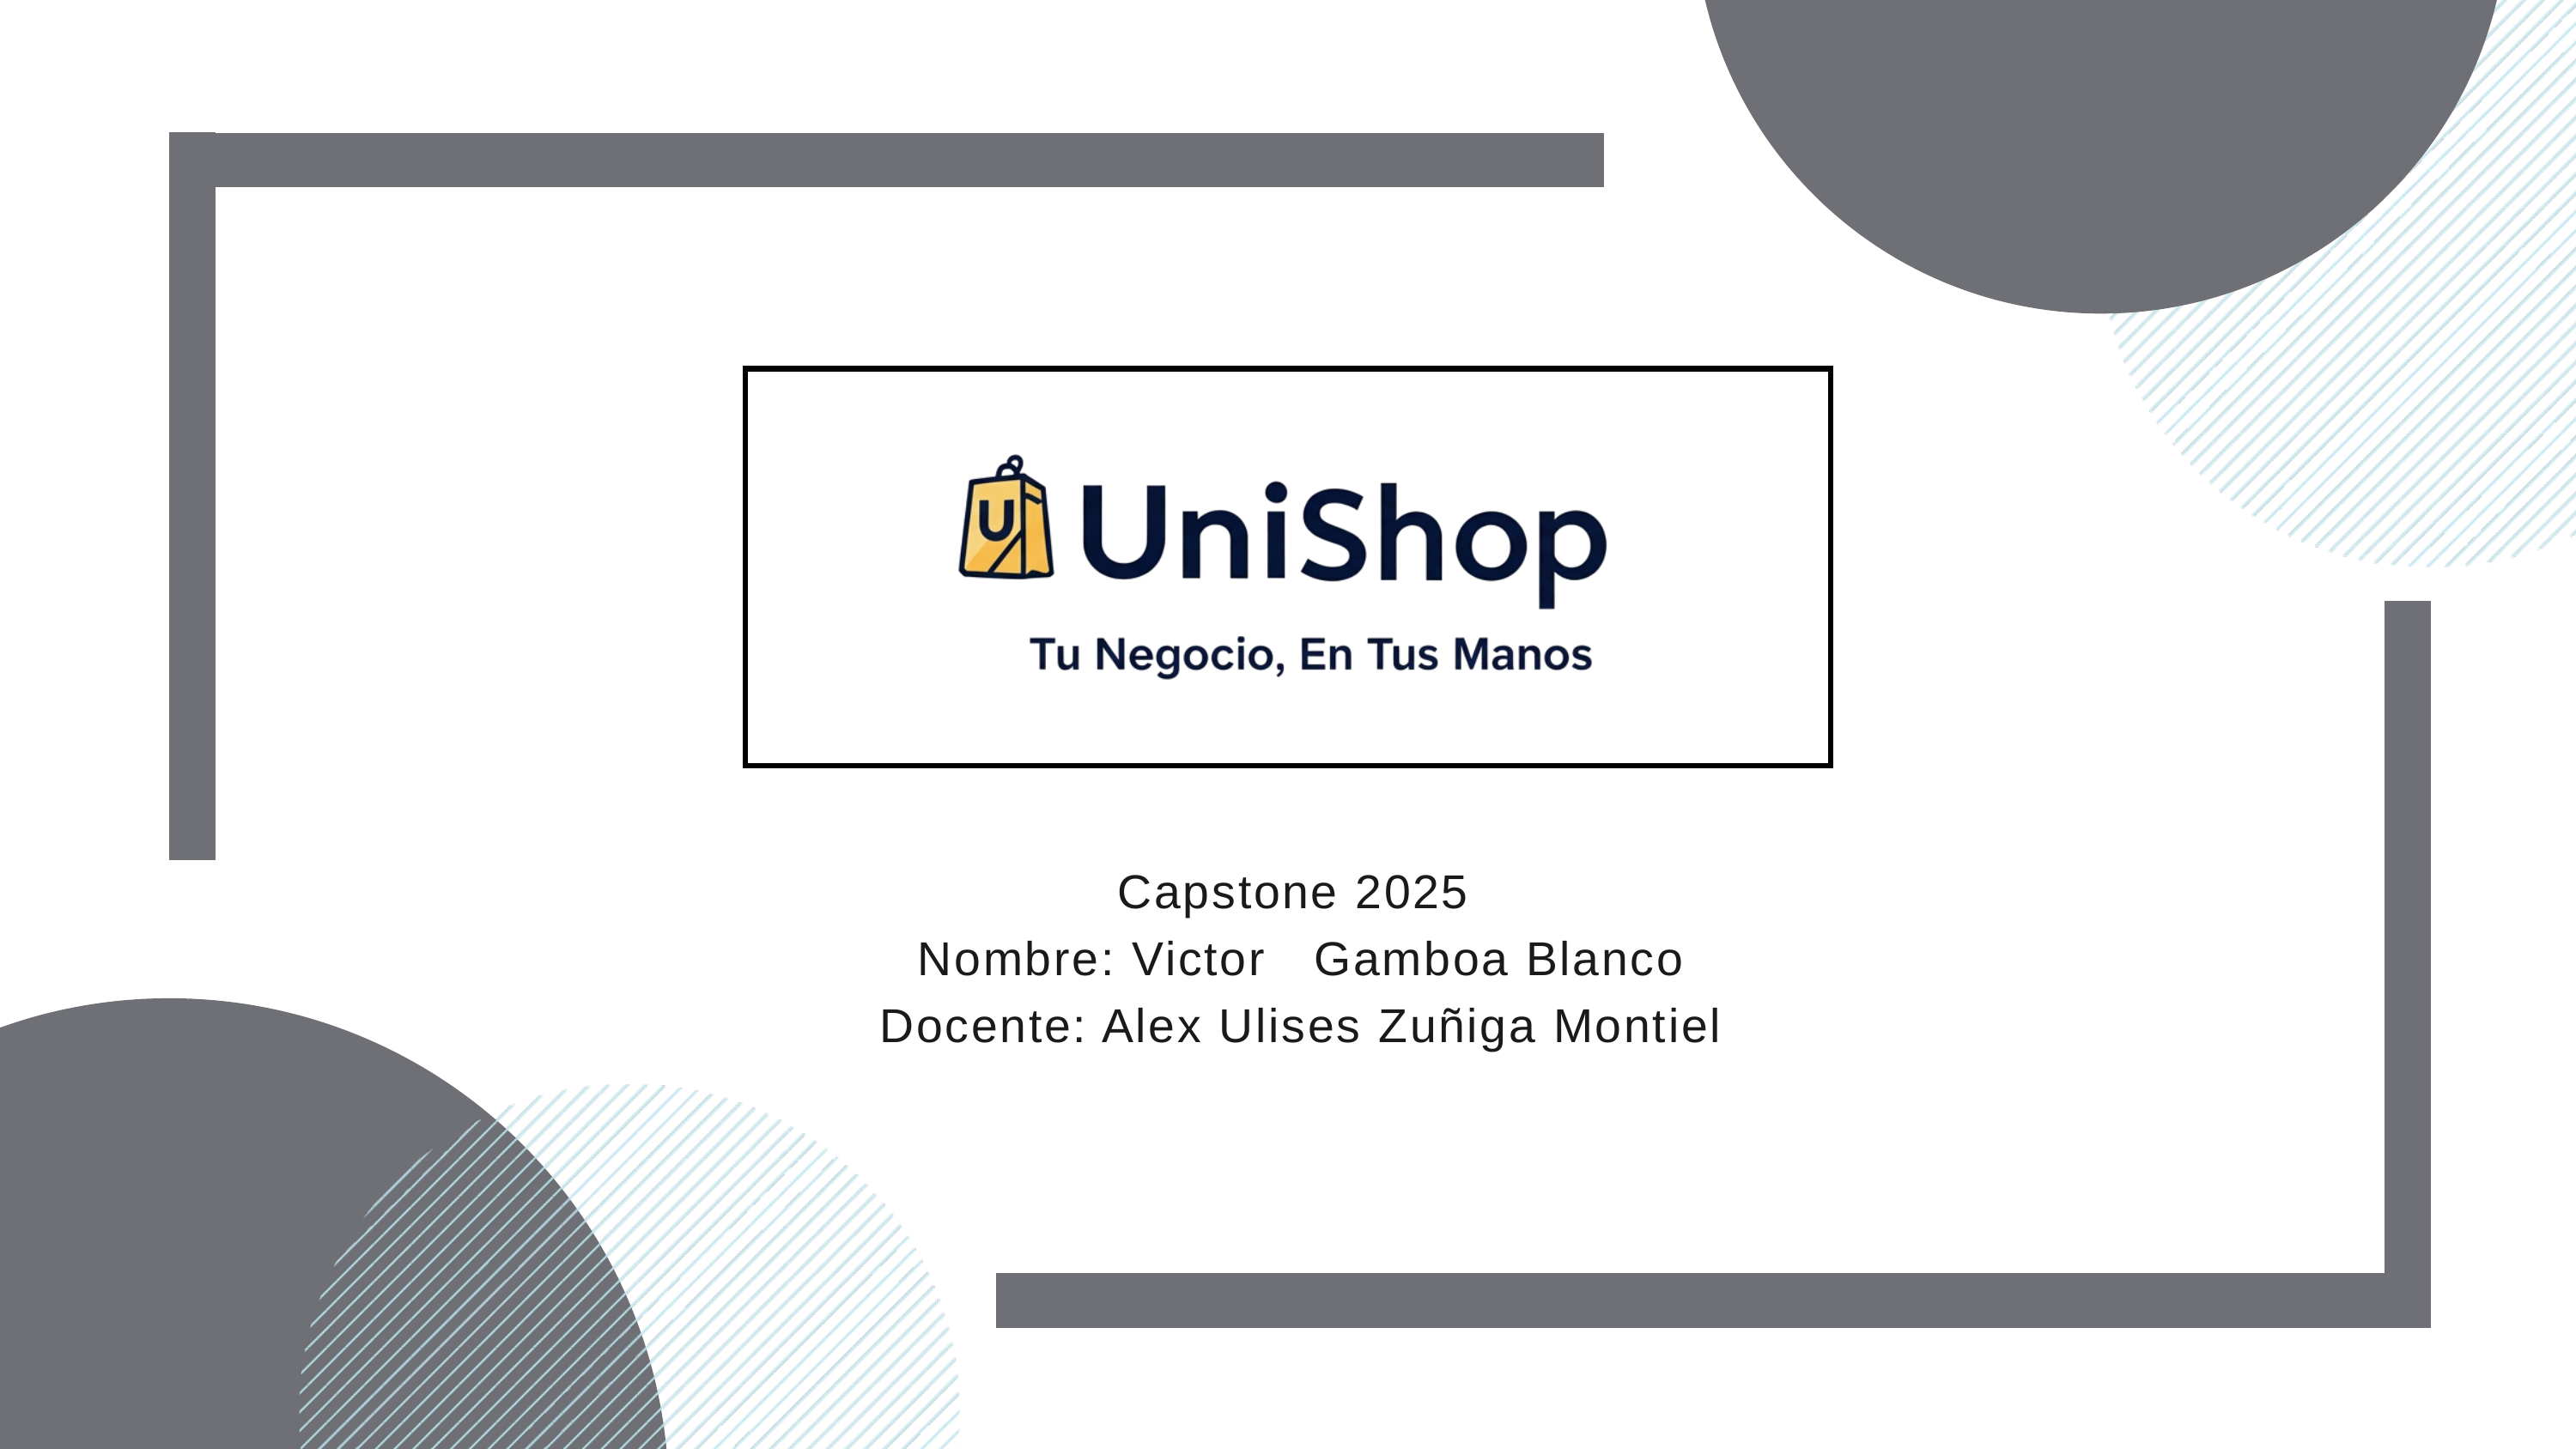

Capstone 2025
Nombre: Victor   Gamboa Blanco
Docente: Alex Ulises Zuñiga Montiel